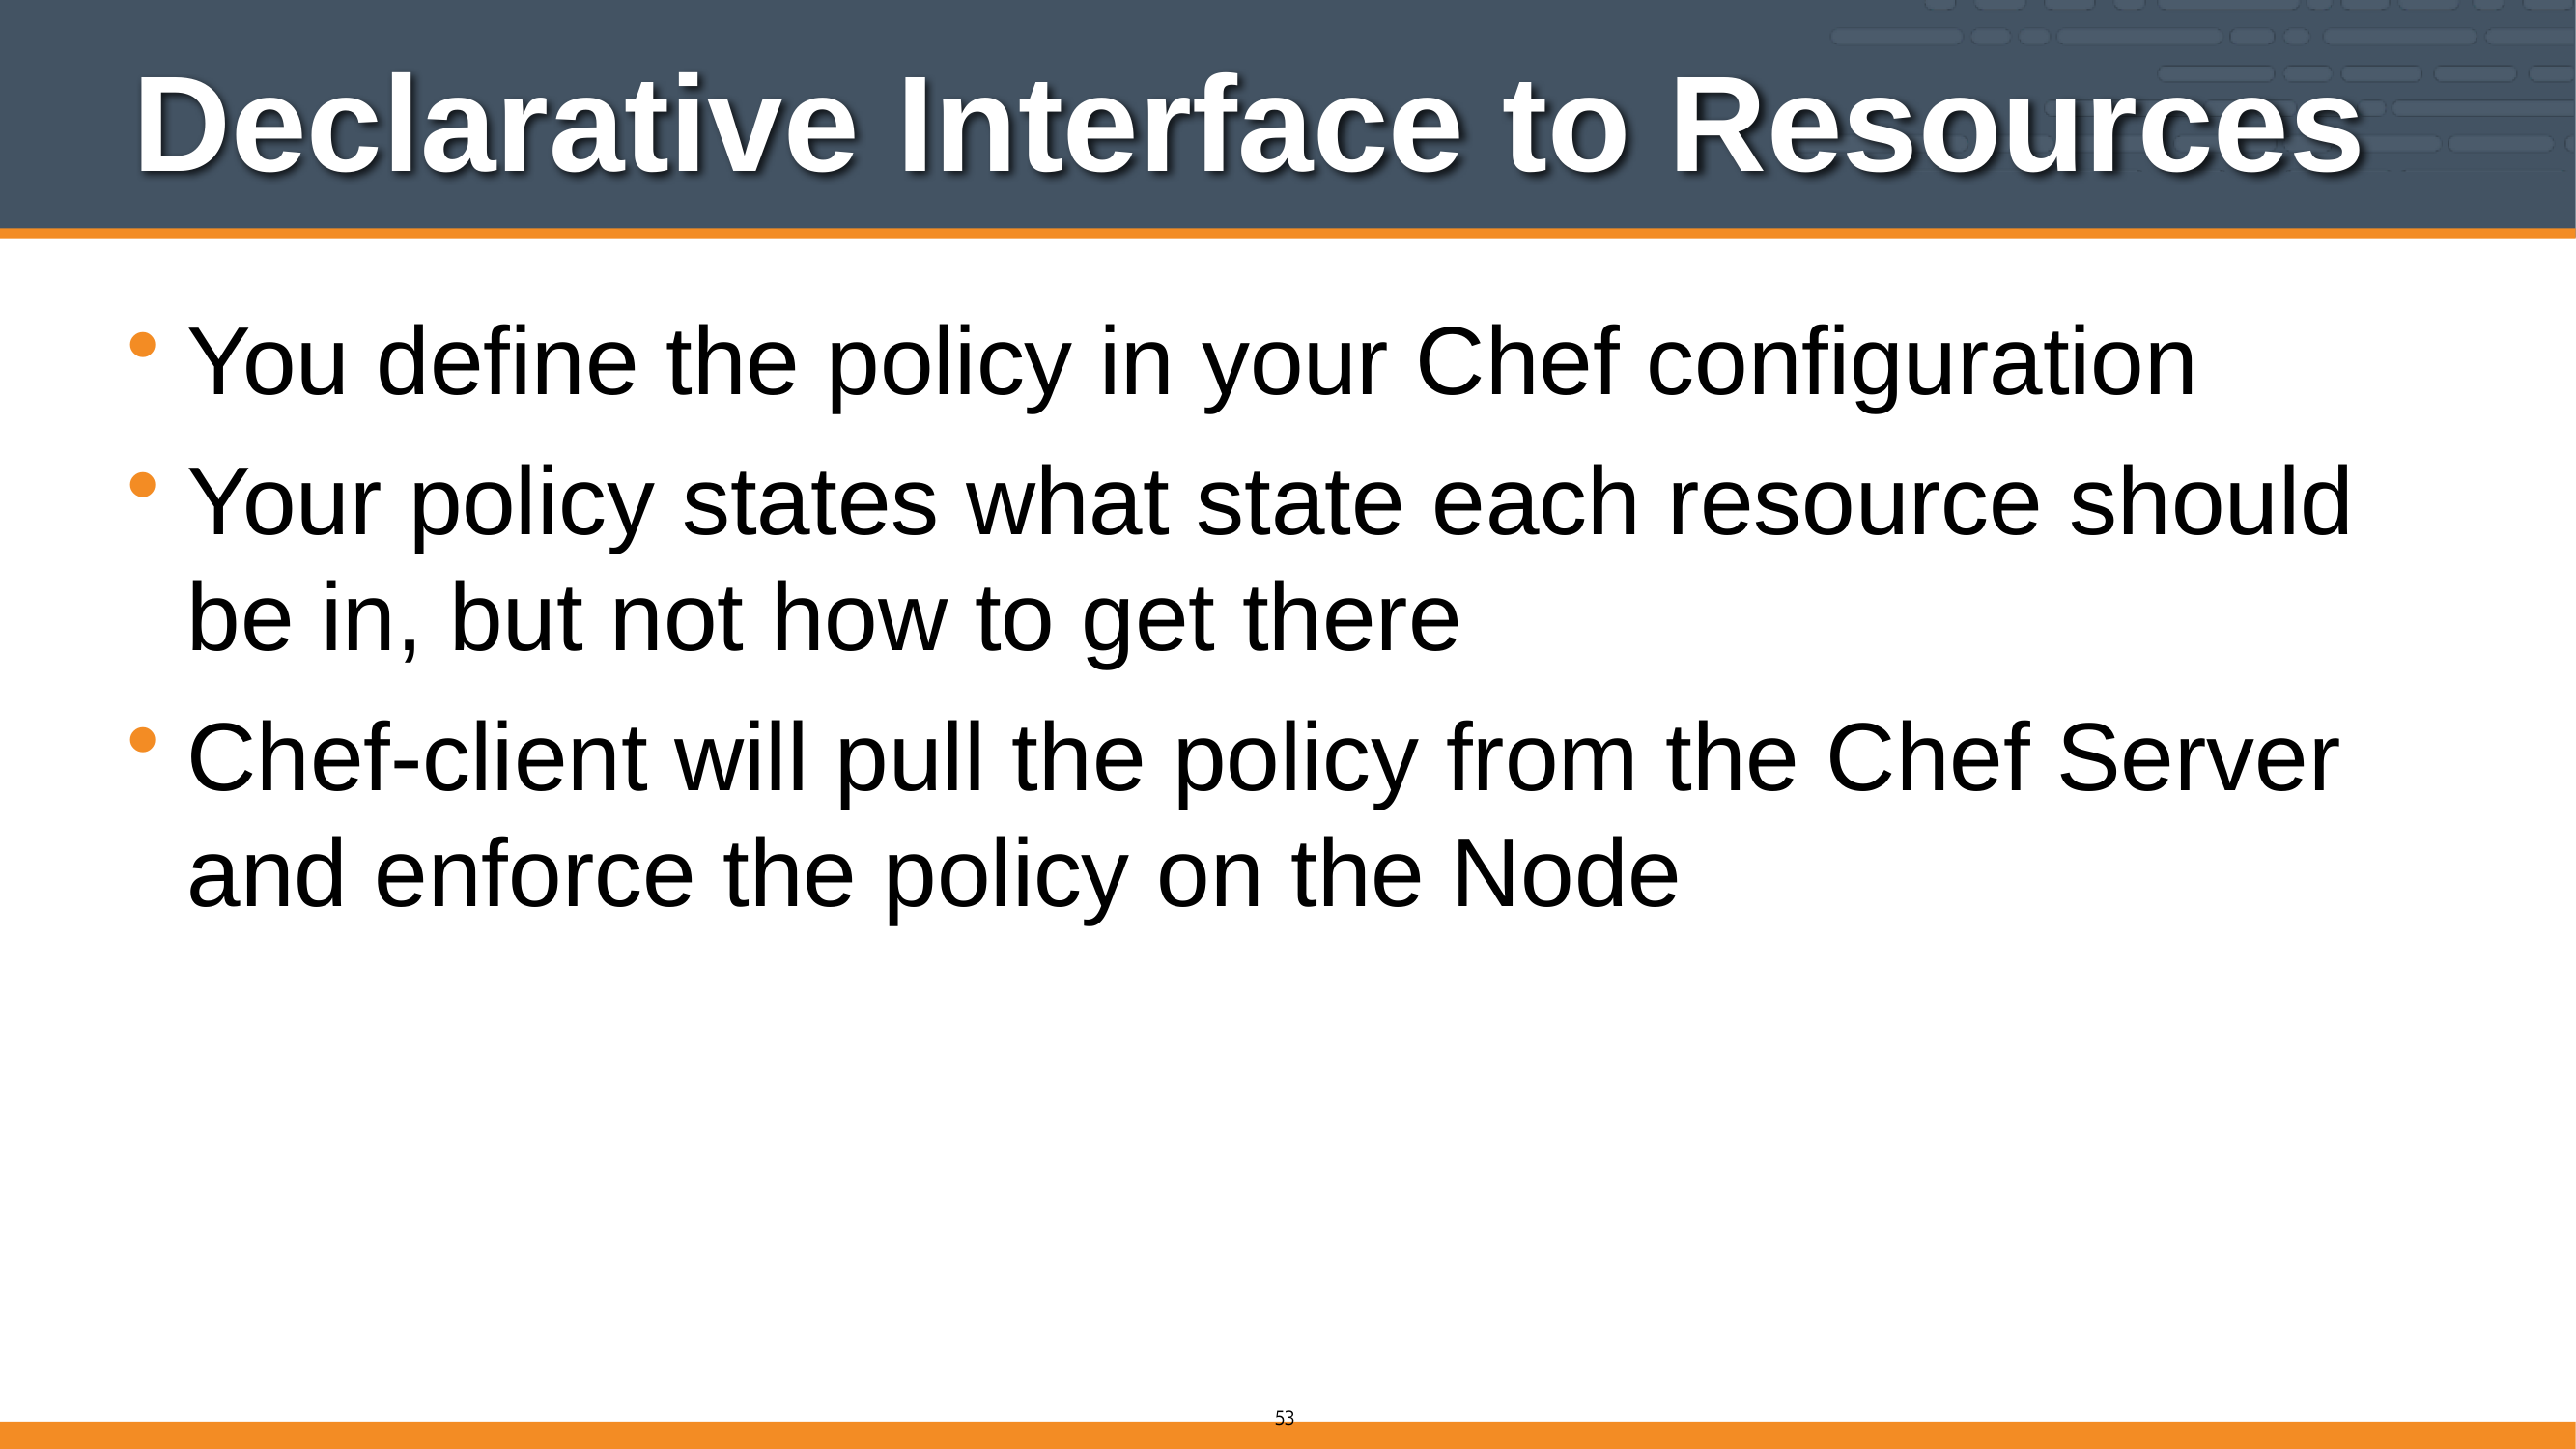

# Declarative Interface to Resources
You define the policy in your Chef configuration
Your policy states what state each resource should be in, but not how to get there
Chef-client will pull the policy from the Chef Server and enforce the policy on the Node
53